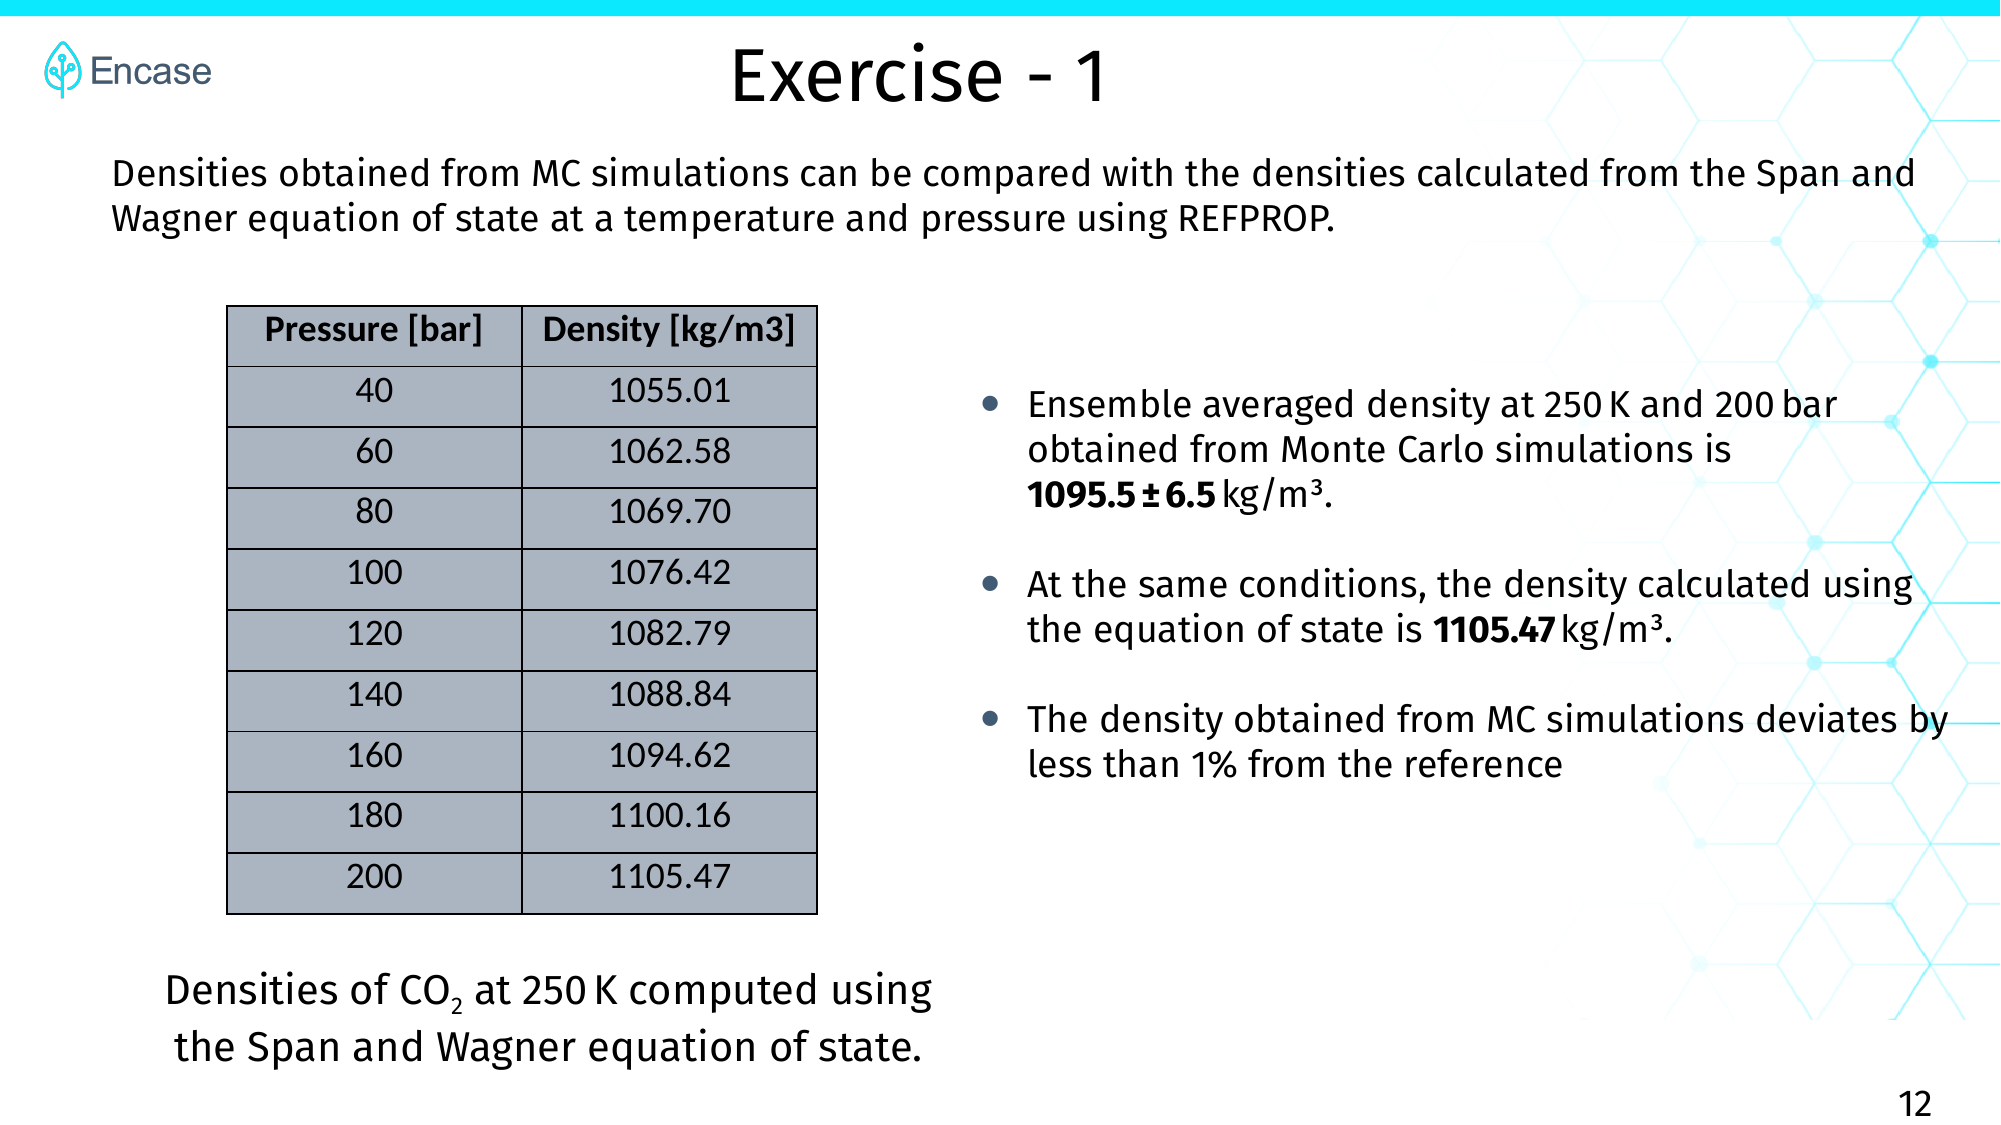

Exercise - 1
Densities obtained from MC simulations can be compared with the densities calculated from the Span and Wagner equation of state at a temperature and pressure using REFPROP.
| Pressure [bar] | Density [kg/m3] |
| --- | --- |
| 40 | 1055.01 |
| 60 | 1062.58 |
| 80 | 1069.70 |
| 100 | 1076.42 |
| 120 | 1082.79 |
| 140 | 1088.84 |
| 160 | 1094.62 |
| 180 | 1100.16 |
| 200 | 1105.47 |
Ensemble averaged density at 250 K and 200 bar obtained from Monte Carlo simulations is 1095.5 ± 6.5 kg/m³.
At the same conditions, the density calculated using the equation of state is 1105.47 kg/m³.
The density obtained from MC simulations deviates by less than 1% from the reference
Densities of CO2 at 250 K computed using the Span and Wagner equation of state.
12